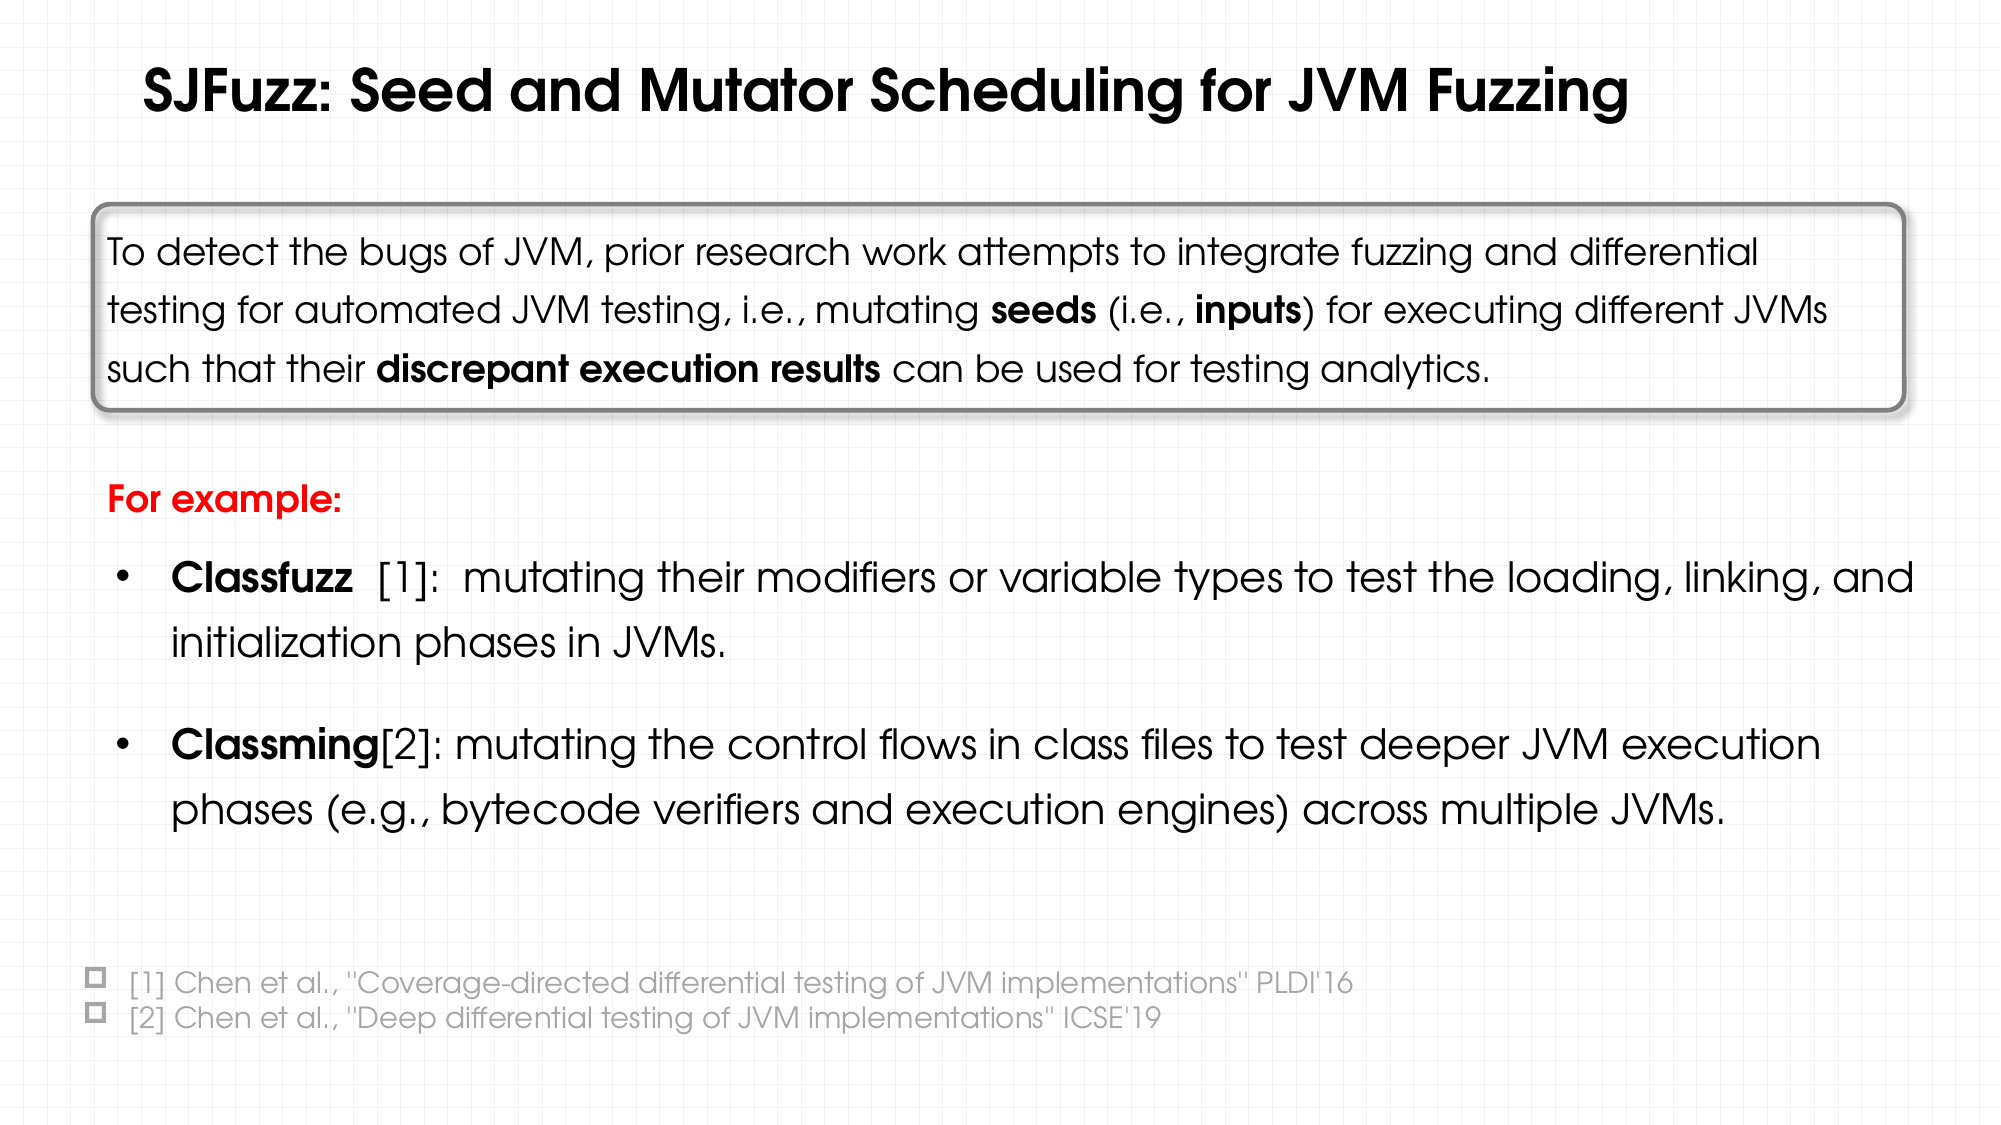

SJFuzz: Seed and Mutator Scheduling for JVM Fuzzing

To detect the bugs of JVM, prior research work attempts to integrate fuzzing and differential testing for automated JVM testing, i.e., mutating seeds (i.e., inputs) for executing different JVMs such that their discrepant execution results can be used for testing analytics.
For example:
Classfuzz  [1]:  mutating their modifiers or variable types to test the loading, linking, and initialization phases in JVMs.
Classming[2]: mutating the control flows in class files to test deeper JVM execution phases (e.g., bytecode verifiers and execution engines) across multiple JVMs.
[1] Chen et al., ''Coverage-directed differential testing of JVM implementations'' PLDI'16
[2] Chen et al., ''Deep differential testing of JVM implementations'' ICSE'19

25